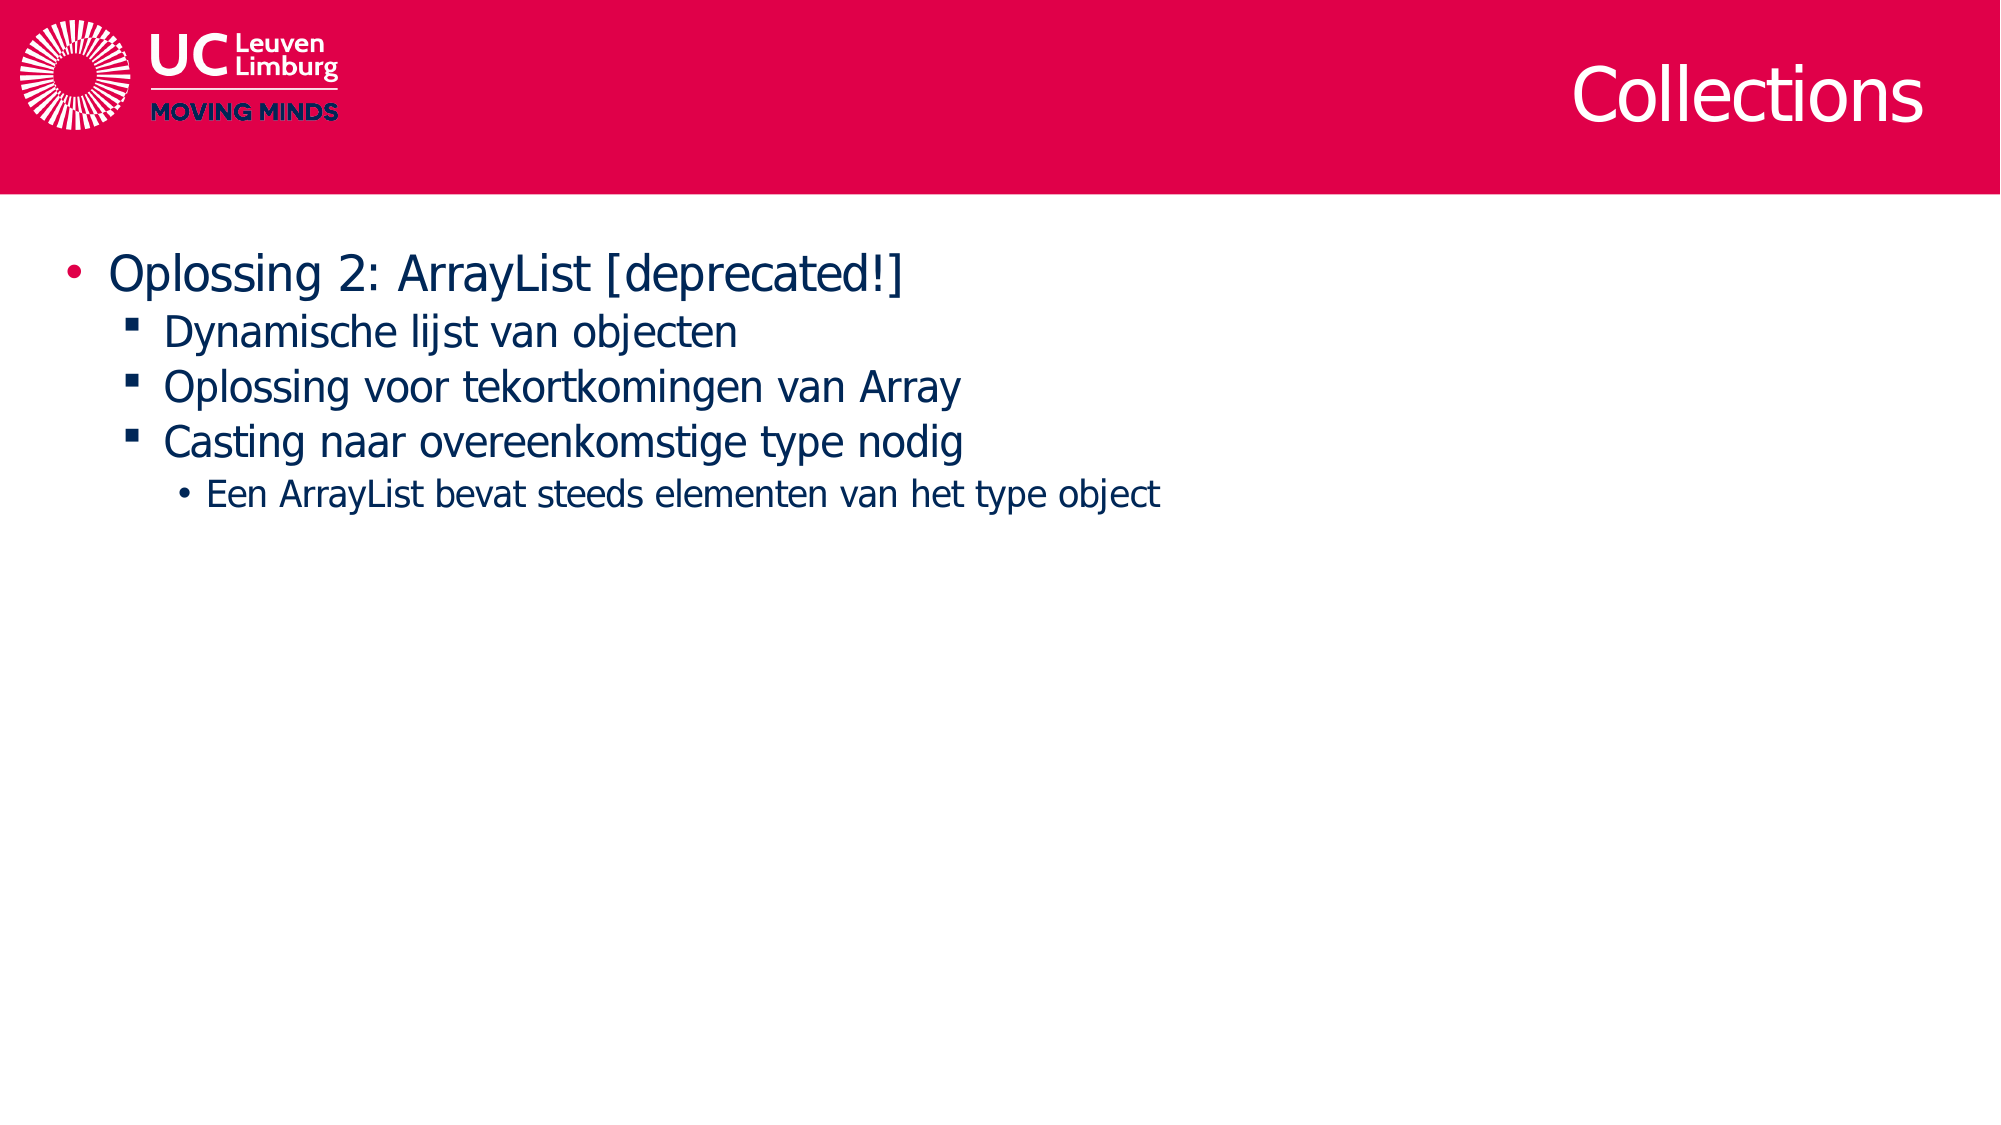

# Collections
Oplossing 2: ArrayList [deprecated!]
Dynamische lijst van objecten
Oplossing voor tekortkomingen van Array
Casting naar overeenkomstige type nodig
Een ArrayList bevat steeds elementen van het type object